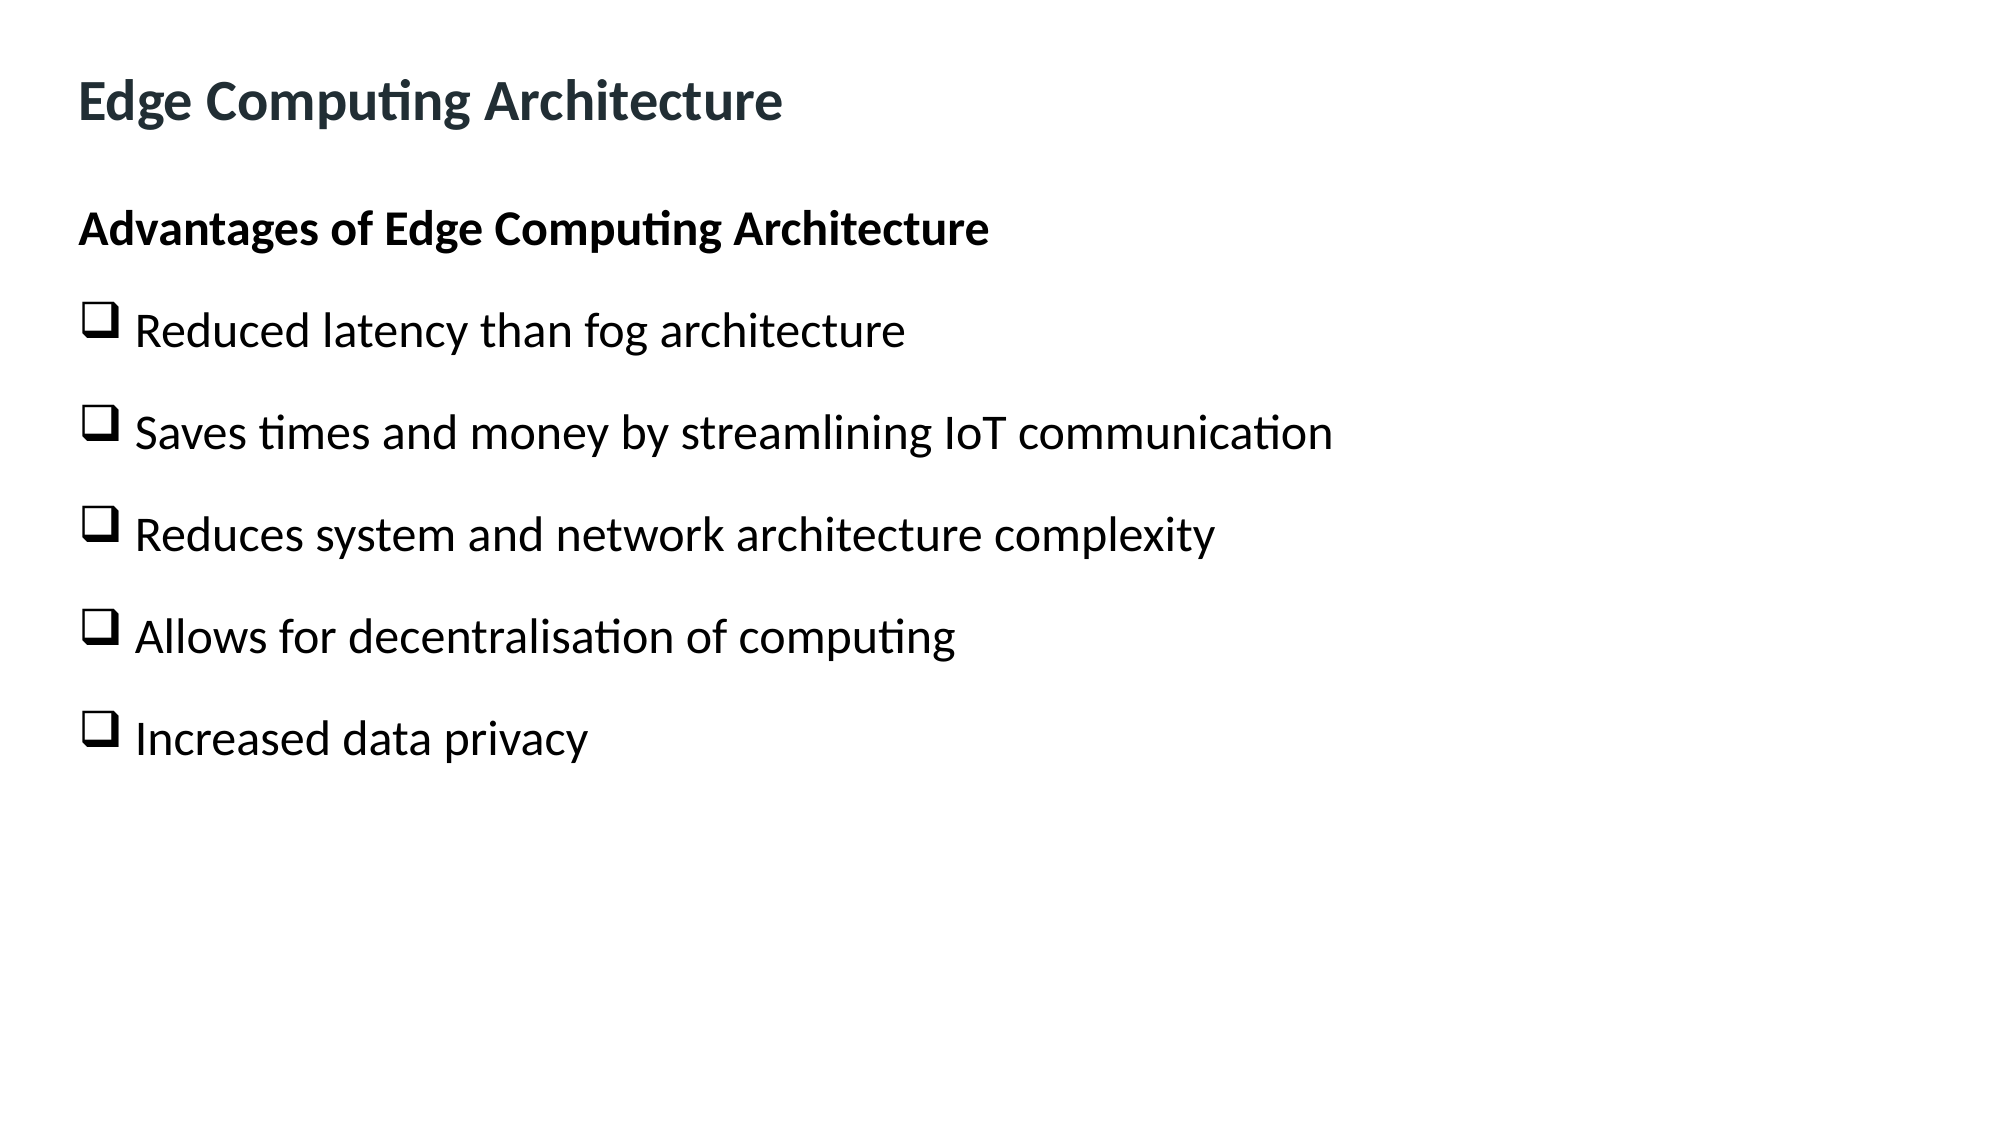

Edge Computing Architecture
Advantages of Edge Computing Architecture
Reduced latency than fog architecture
Saves times and money by streamlining IoT communication
Reduces system and network architecture complexity
Allows for decentralisation of computing
Increased data privacy